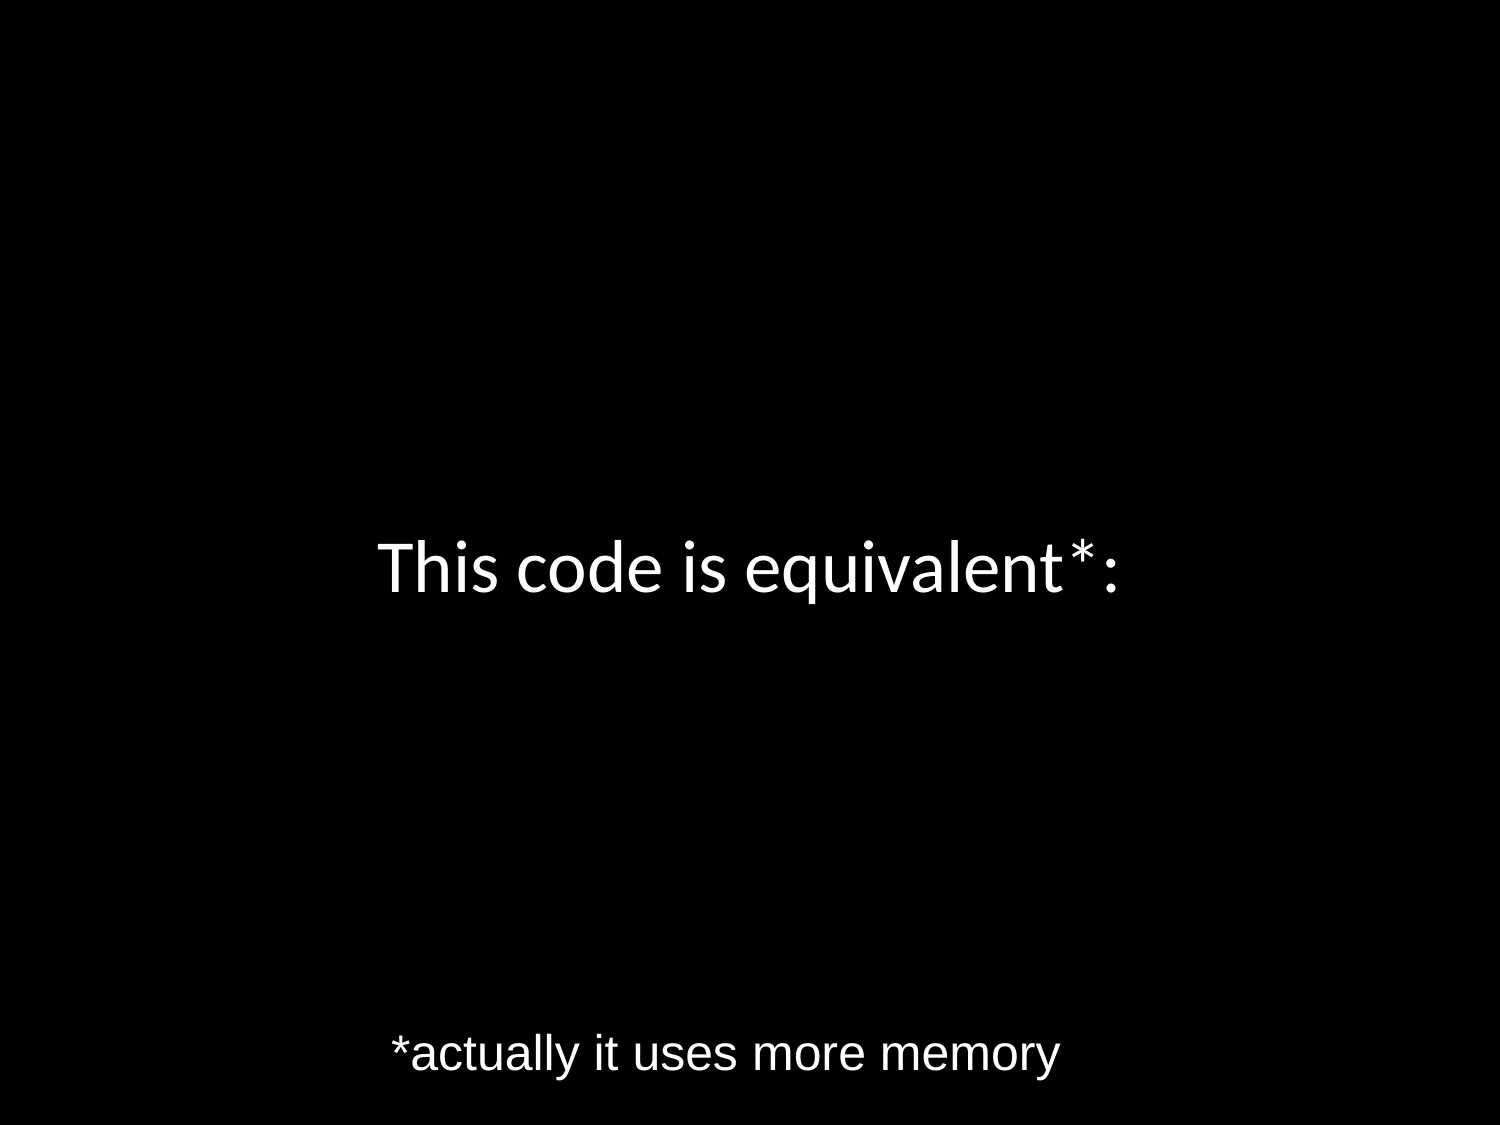

This code is equivalent*:
*actually it uses more memory